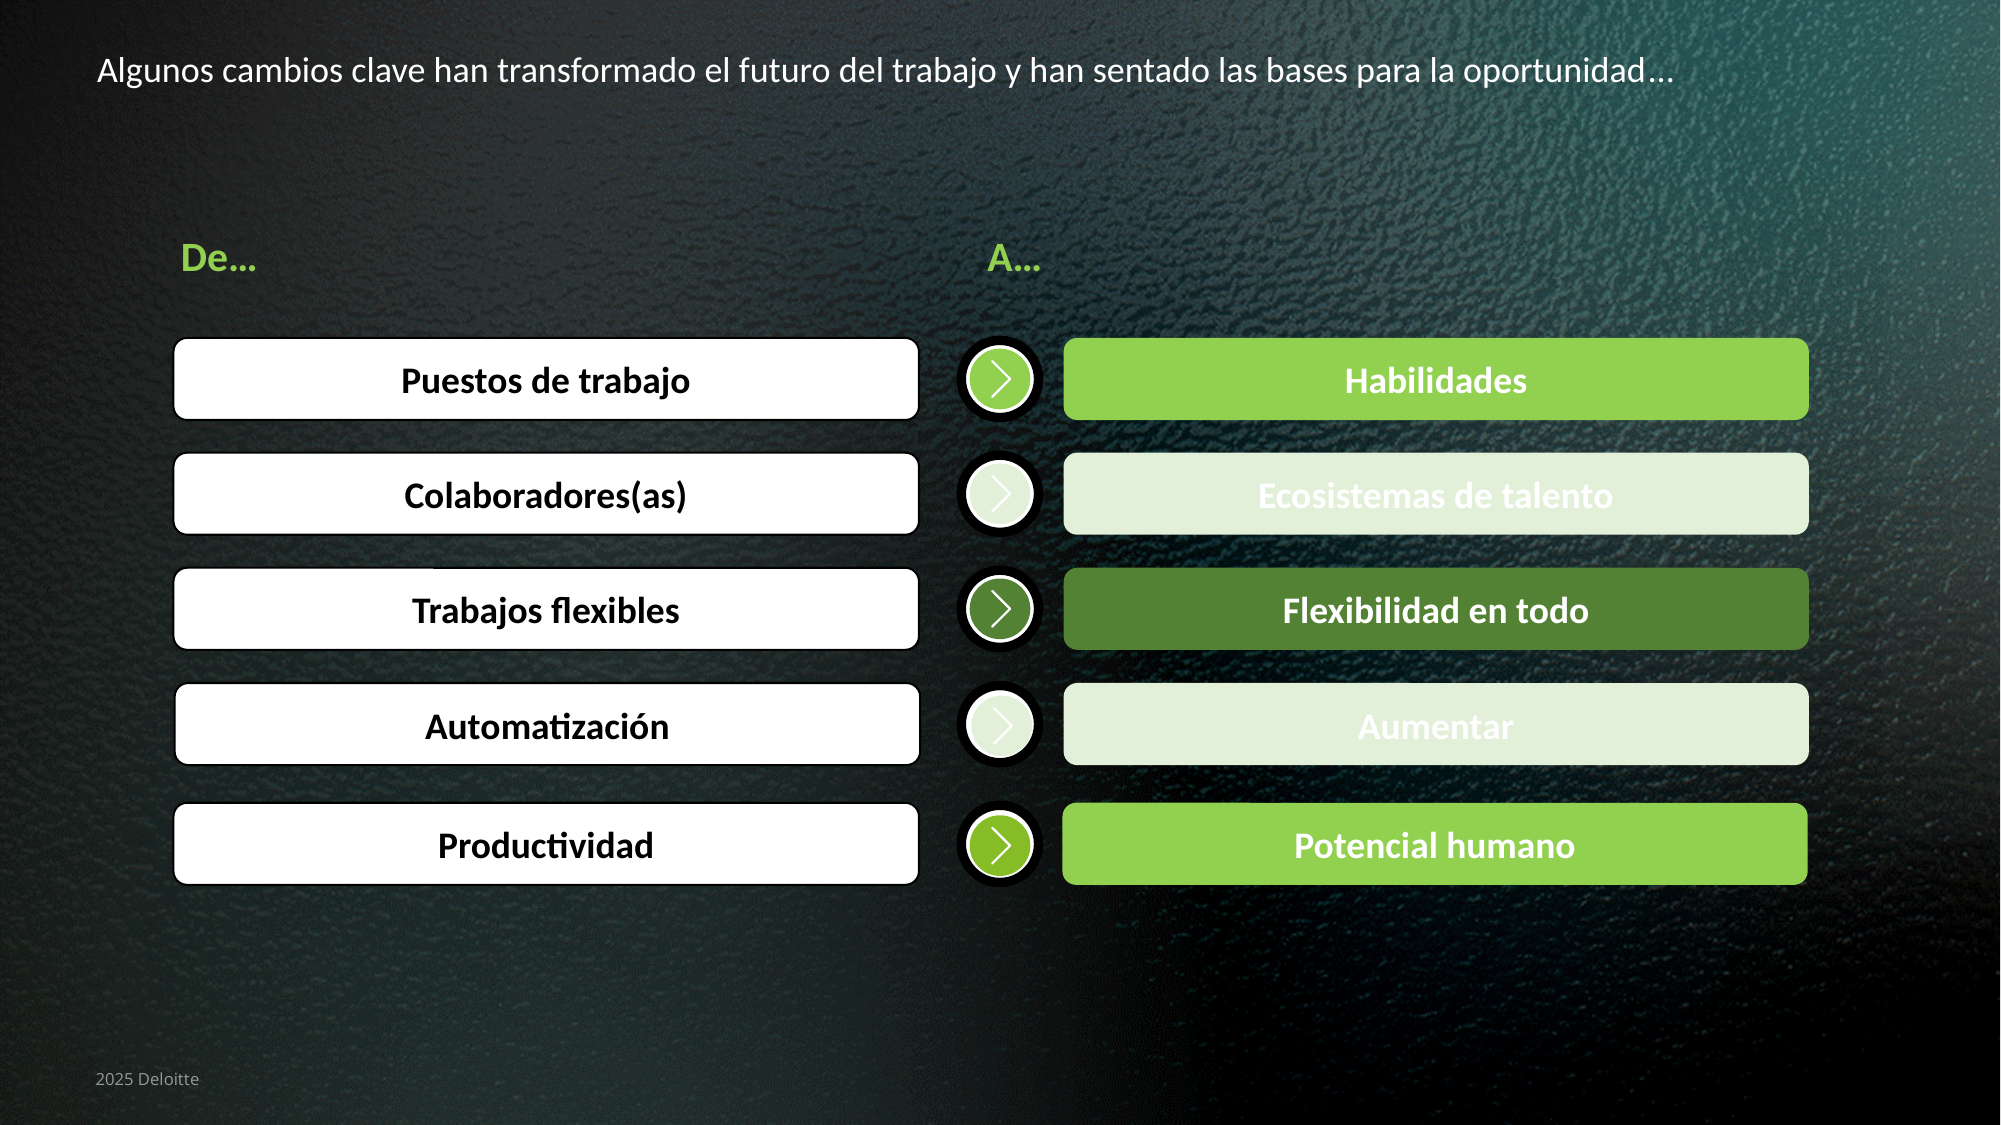

# Algunos cambios clave han transformado el futuro del trabajo y han sentado las bases para la oportunidad…
De…
A…
Puestos de trabajo
Habilidades

Colaboradores(as)
Ecosistemas de talento

Trabajos flexibles
Flexibilidad en todo

Automatización
Aumentar

Productividad
Potencial humano

65